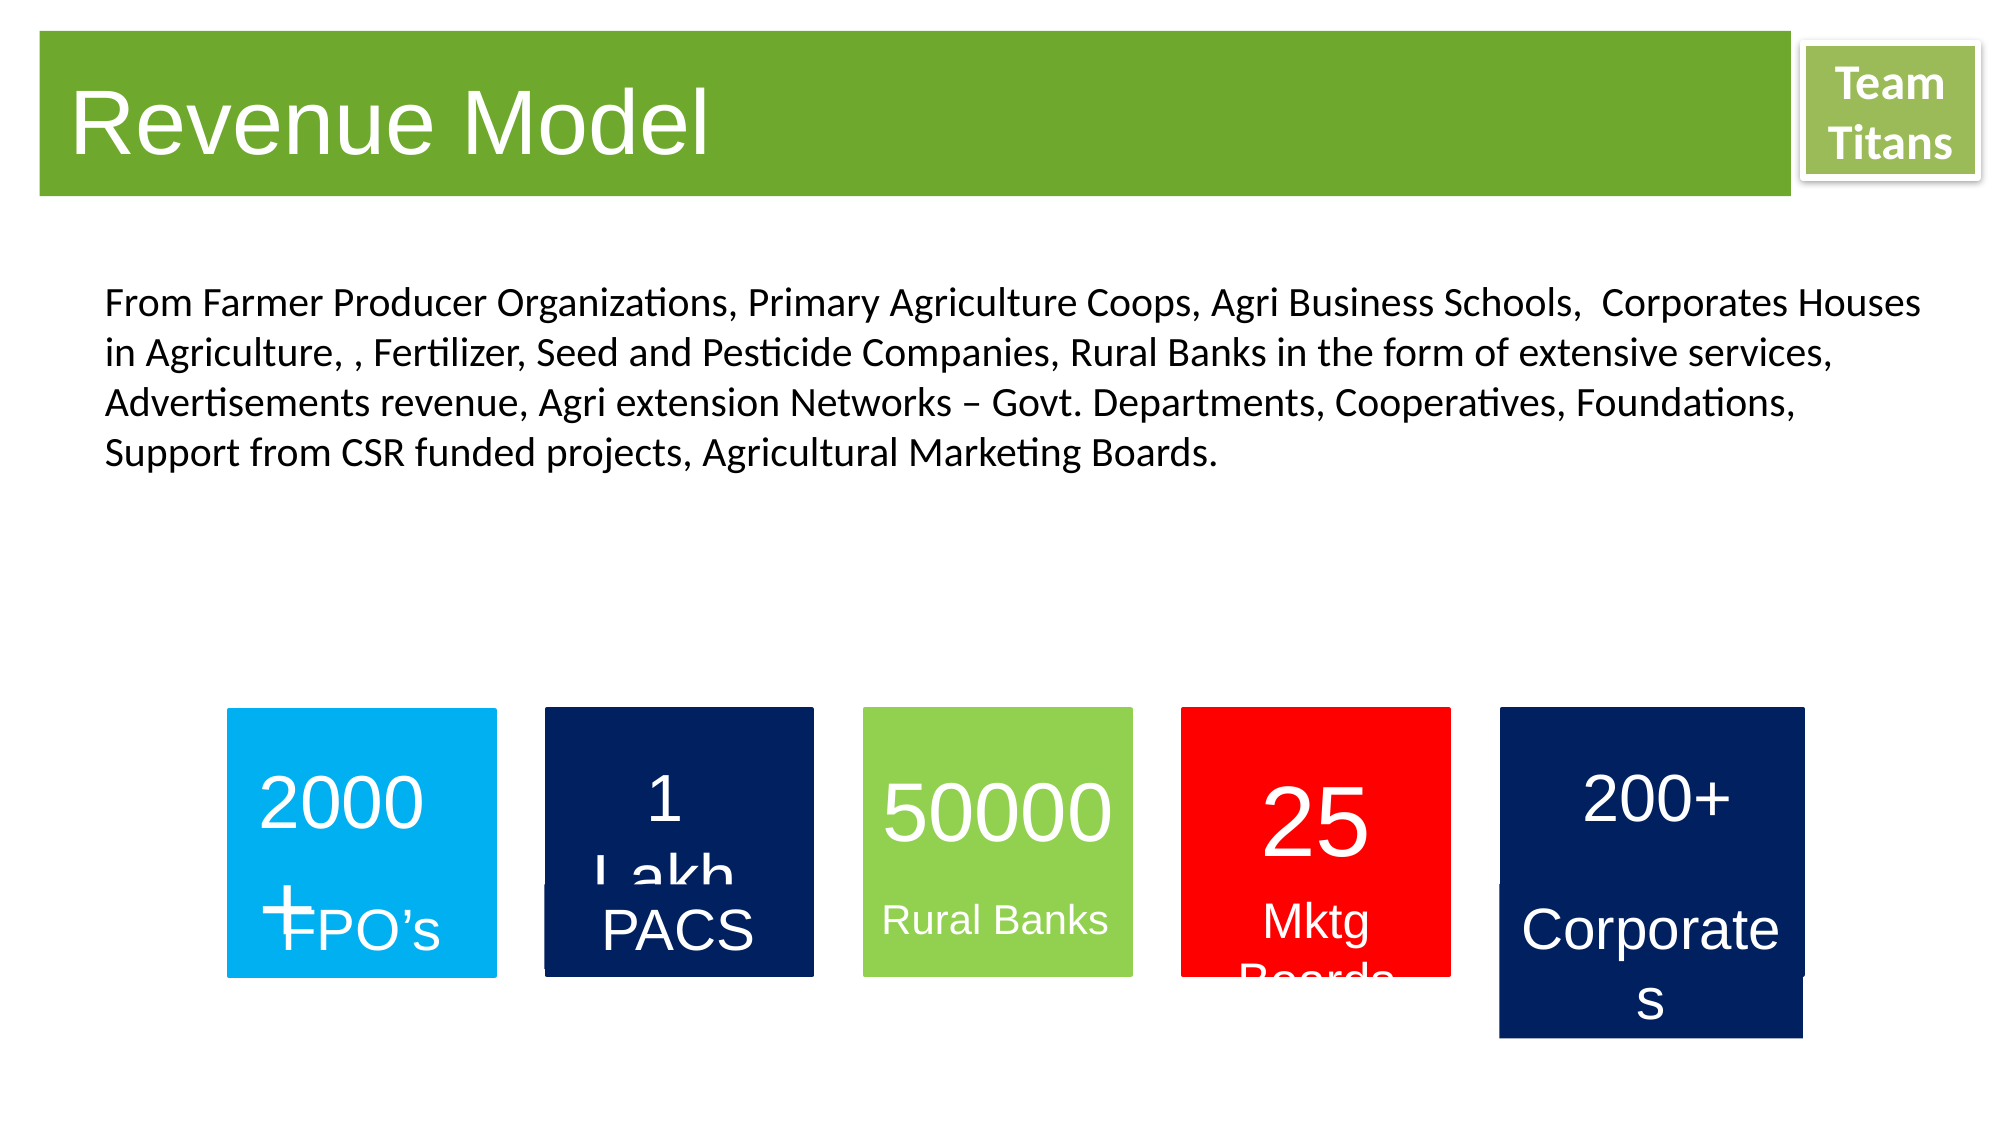

Team
Titans
Revenue Model
From Farmer Producer Organizations, Primary Agriculture Coops, Agri Business Schools,  Corporates Houses in Agriculture, , Fertilizer, Seed and Pesticide Companies, Rural Banks in the form of extensive services, Advertisements revenue, Agri extension Networks – Govt. Departments, Cooperatives, Foundations, Support from CSR funded projects, Agricultural Marketing Boards.

200+
Corporates

50000
Rural Banks

25
Mktg Boards

1 Lakh
PACS

2000+
FPO’s